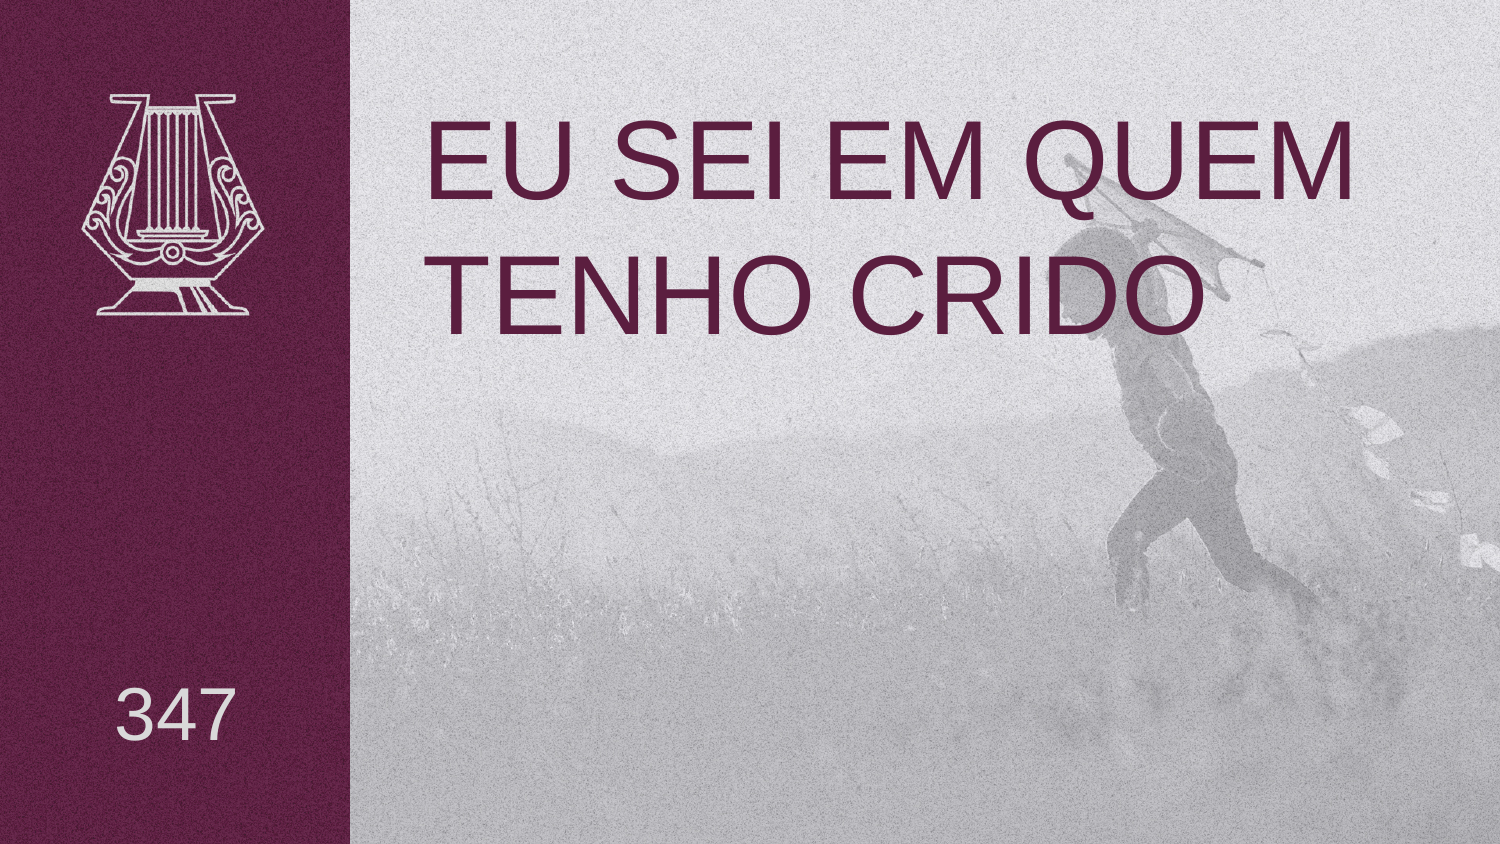

# EU SEI EM QUEM TENHO CRIDO
347